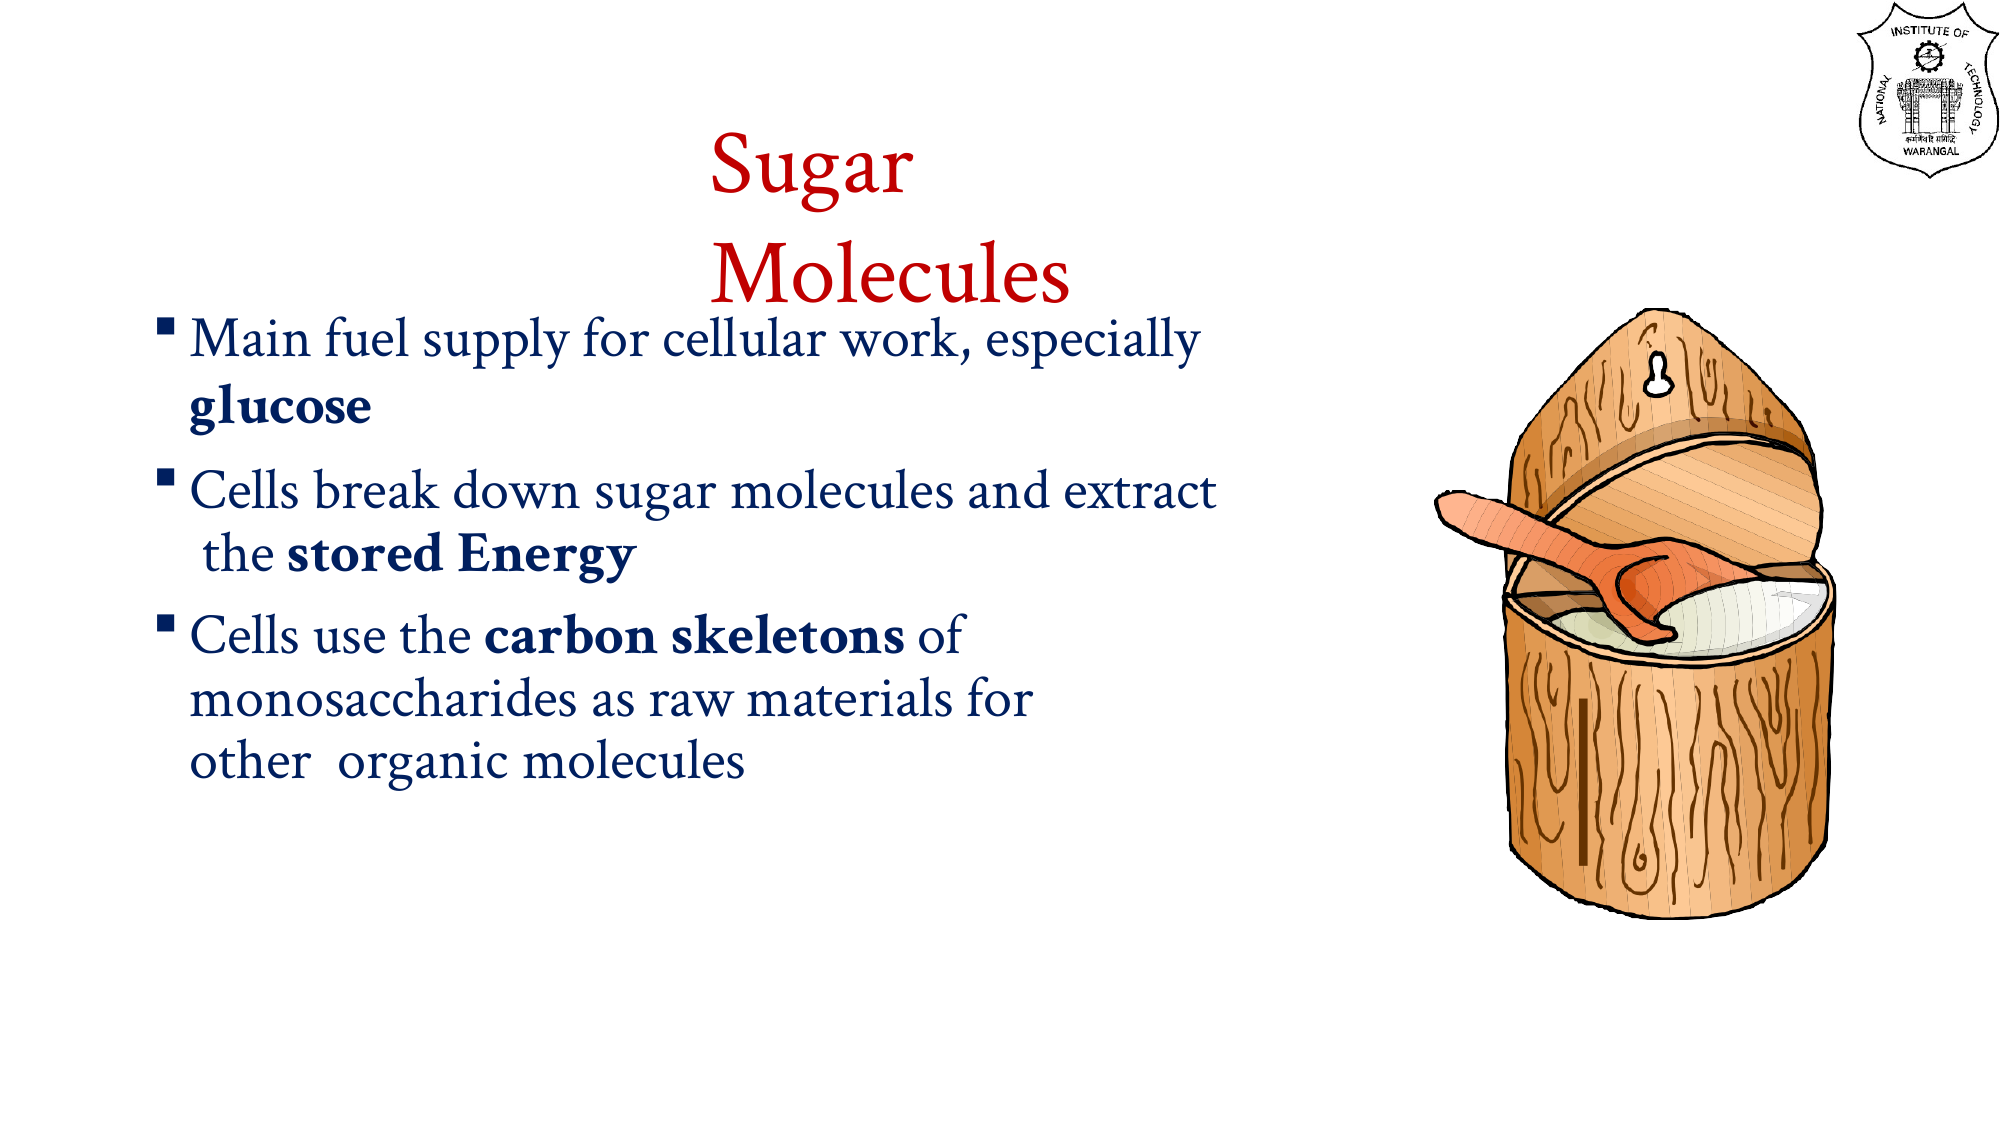

# Sugar Molecules
Main fuel supply for cellular work, especially
glucose
Cells break down sugar molecules and extract  the stored Energy
Cells use the carbon skeletons of  monosaccharides as raw materials for other  organic molecules